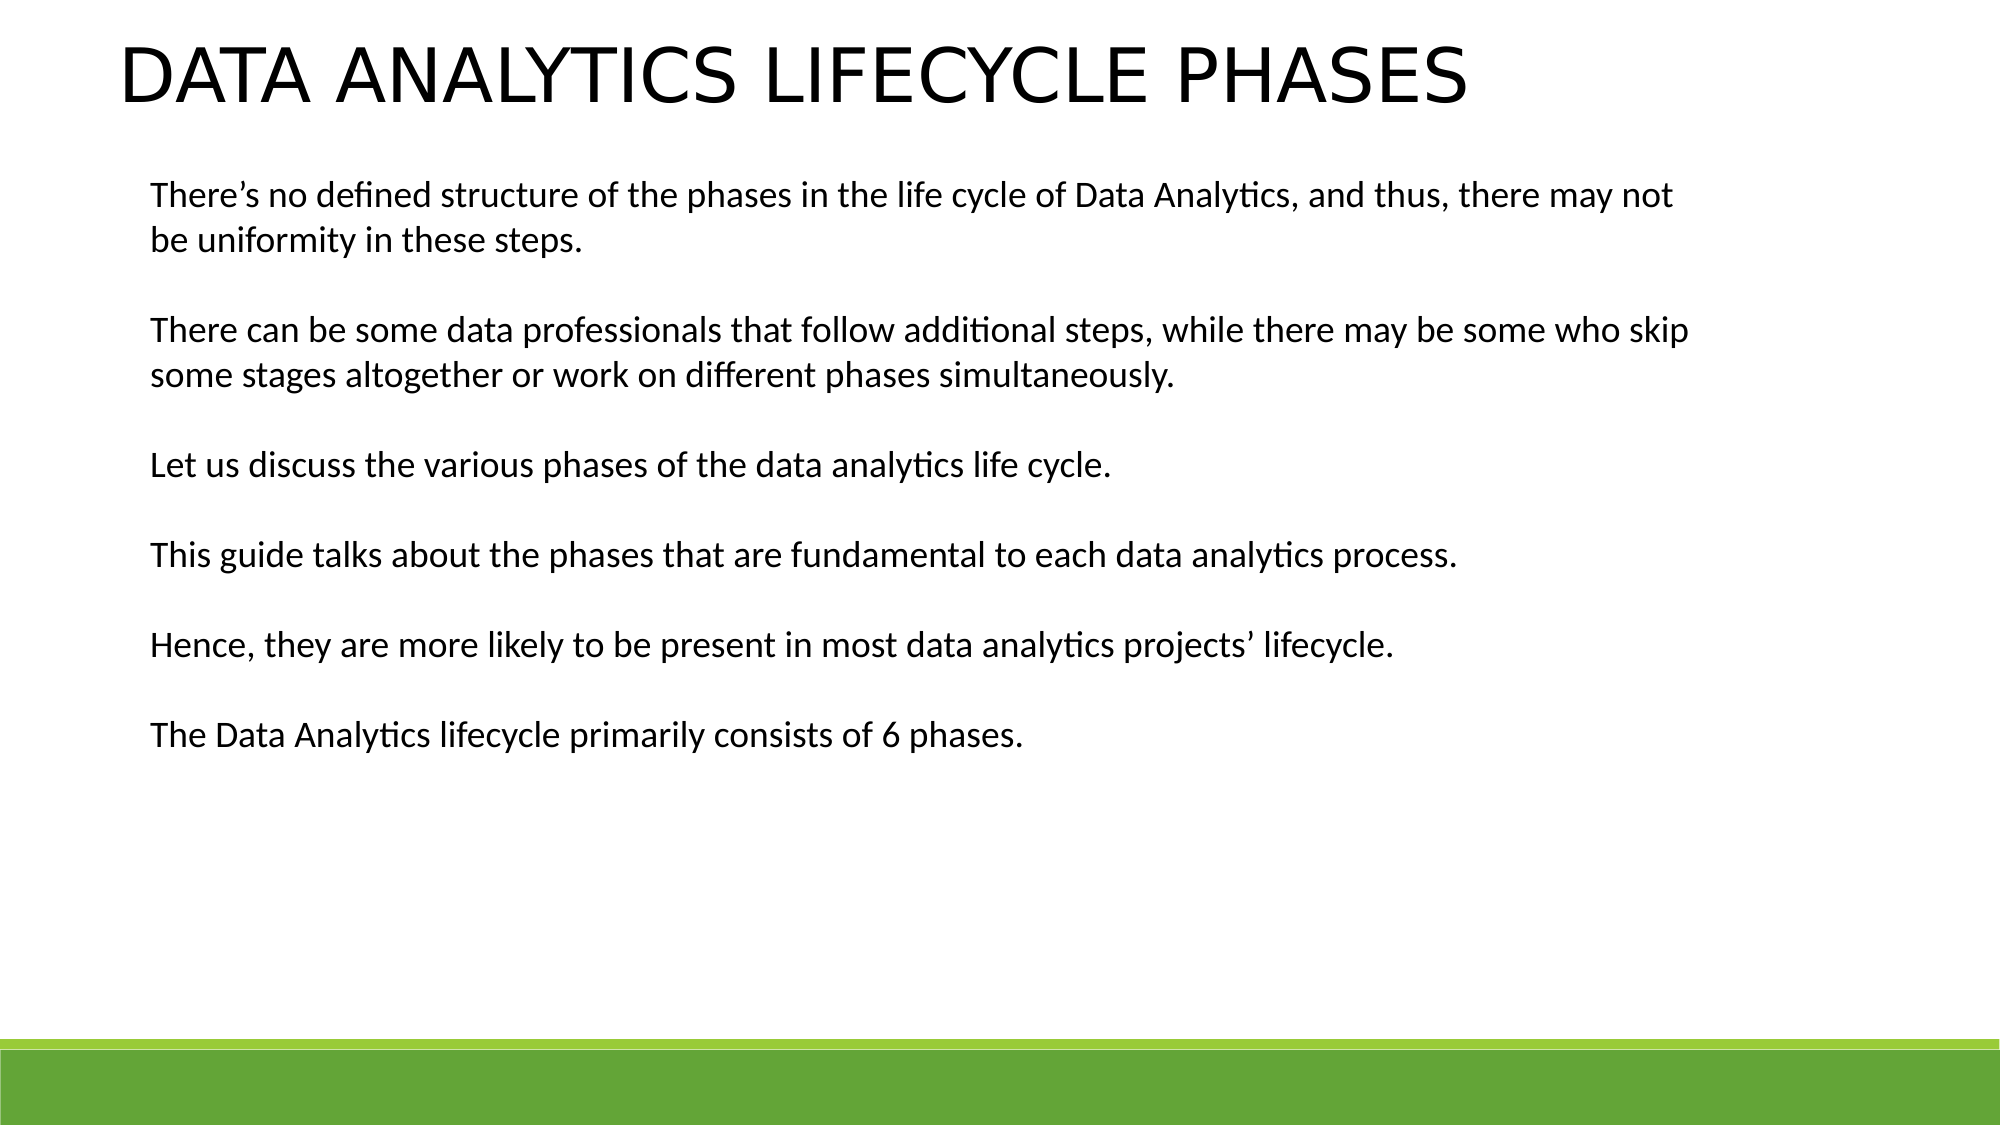

DATA ANALYTICS LIFECYCLE PHASES

There’s no defined structure of the phases in the life cycle of Data Analytics, and thus, there may not be uniformity in these steps.

There can be some data professionals that follow additional steps, while there may be some who skip some stages altogether or work on different phases simultaneously.

Let us discuss the various phases of the data analytics life cycle.

This guide talks about the phases that are fundamental to each data analytics process.

Hence, they are more likely to be present in most data analytics projects’ lifecycle.

The Data Analytics lifecycle primarily consists of 6 phases.